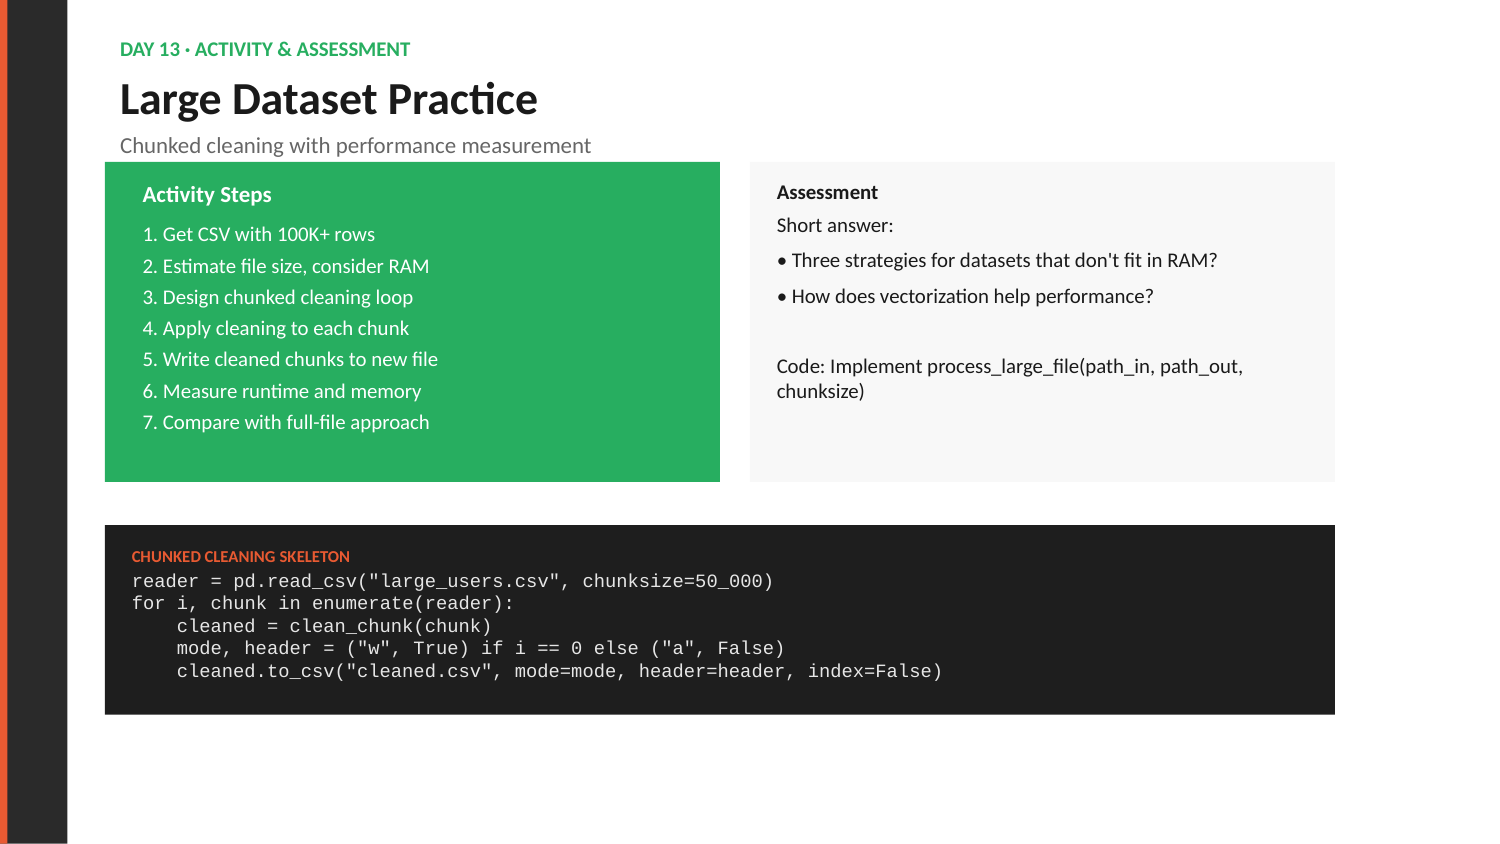

DAY 13 · ACTIVITY & ASSESSMENT
Large Dataset Practice
Chunked cleaning with performance measurement

Assessment
Activity Steps
Short answer:
• Three strategies for datasets that don't fit in RAM?
• How does vectorization help performance?

Code: Implement process_large_file(path_in, path_out, chunksize)
1. Get CSV with 100K+ rows
2. Estimate file size, consider RAM
3. Design chunked cleaning loop
4. Apply cleaning to each chunk
5. Write cleaned chunks to new file
6. Measure runtime and memory
7. Compare with full-file approach

CHUNKED CLEANING SKELETON
reader = pd.read_csv("large_users.csv", chunksize=50_000)
for i, chunk in enumerate(reader):
    cleaned = clean_chunk(chunk)
    mode, header = ("w", True) if i == 0 else ("a", False)
    cleaned.to_csv("cleaned.csv", mode=mode, header=header, index=False)